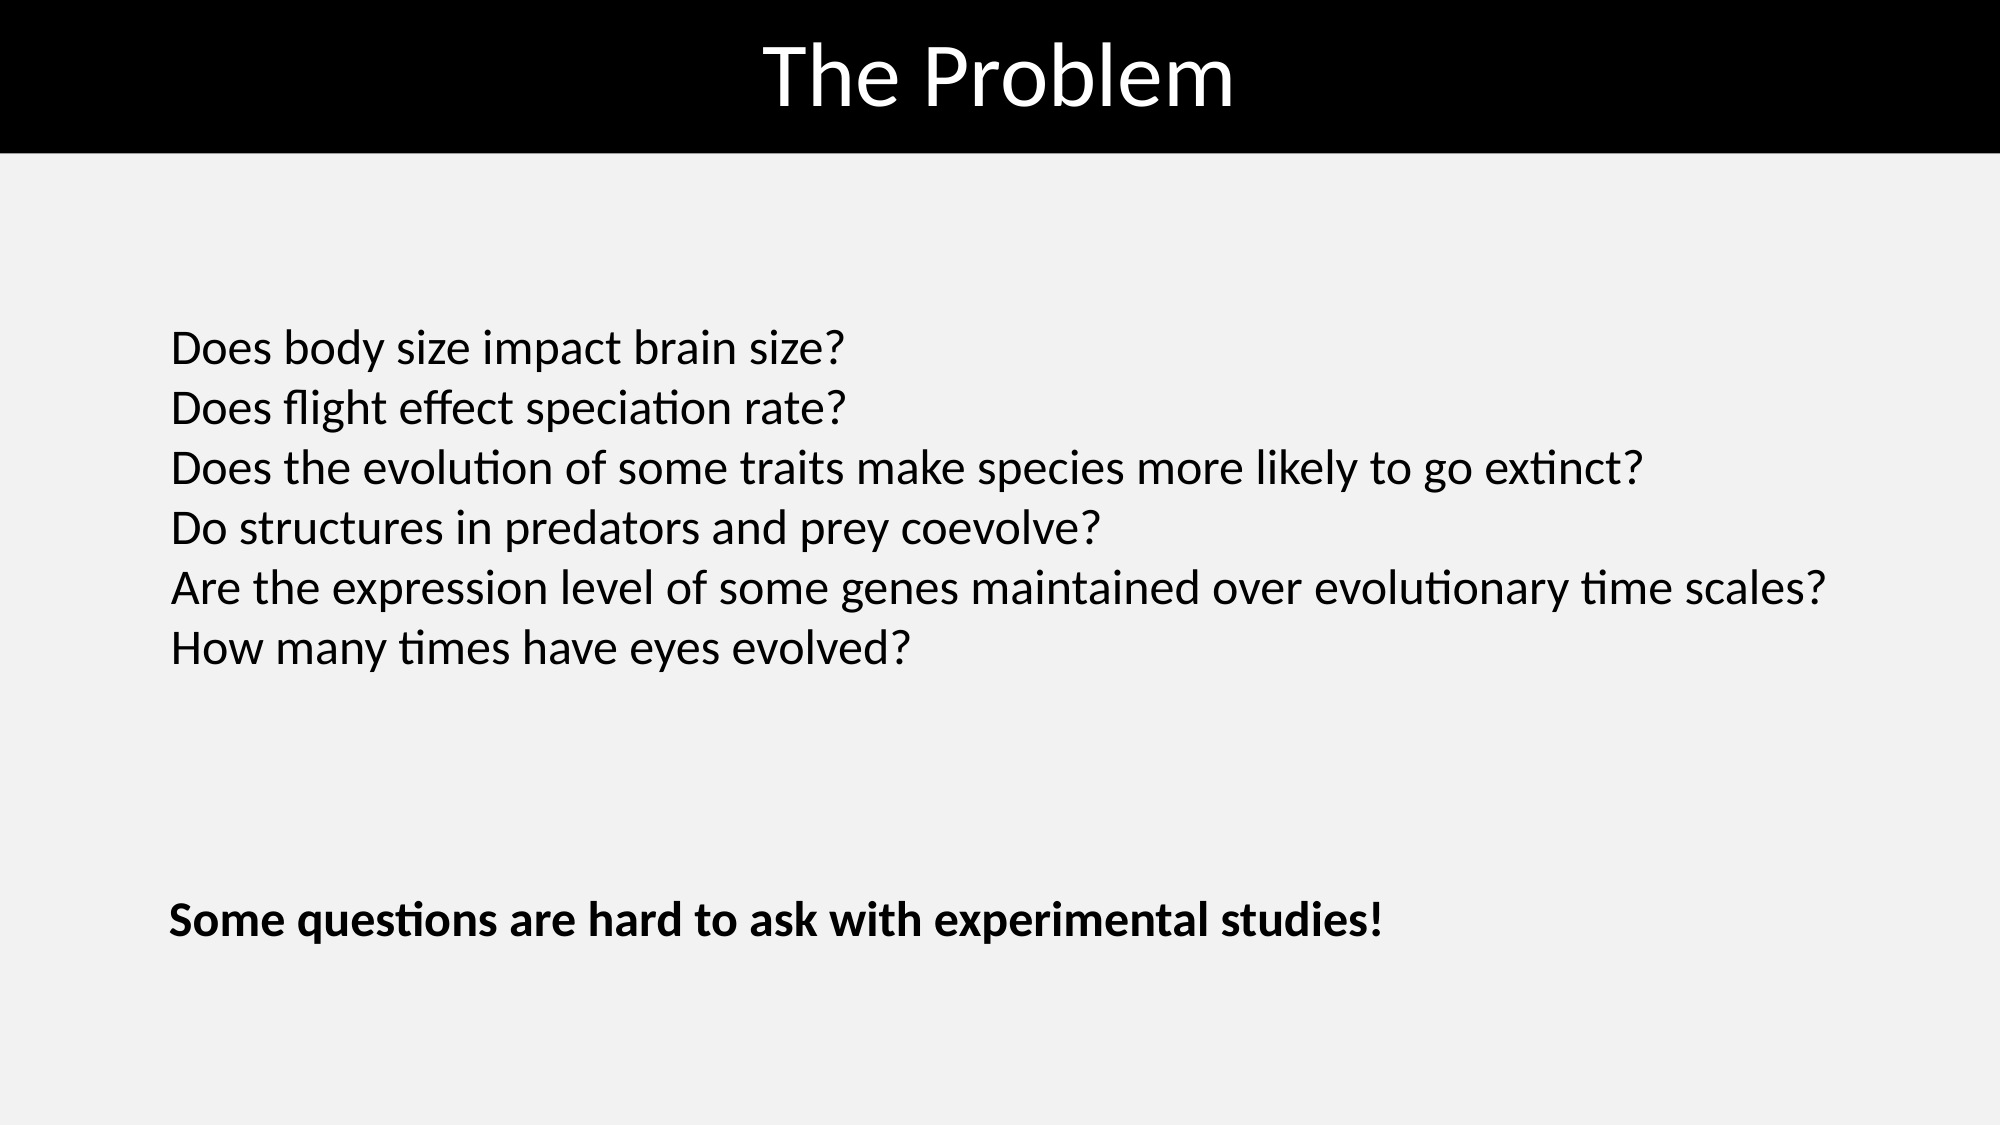

# The Problem
Does body size impact brain size?
Does flight effect speciation rate?
Does the evolution of some traits make species more likely to go extinct?
Do structures in predators and prey coevolve?
Are the expression level of some genes maintained over evolutionary time scales?
How many times have eyes evolved?
Some questions are hard to ask with experimental studies!